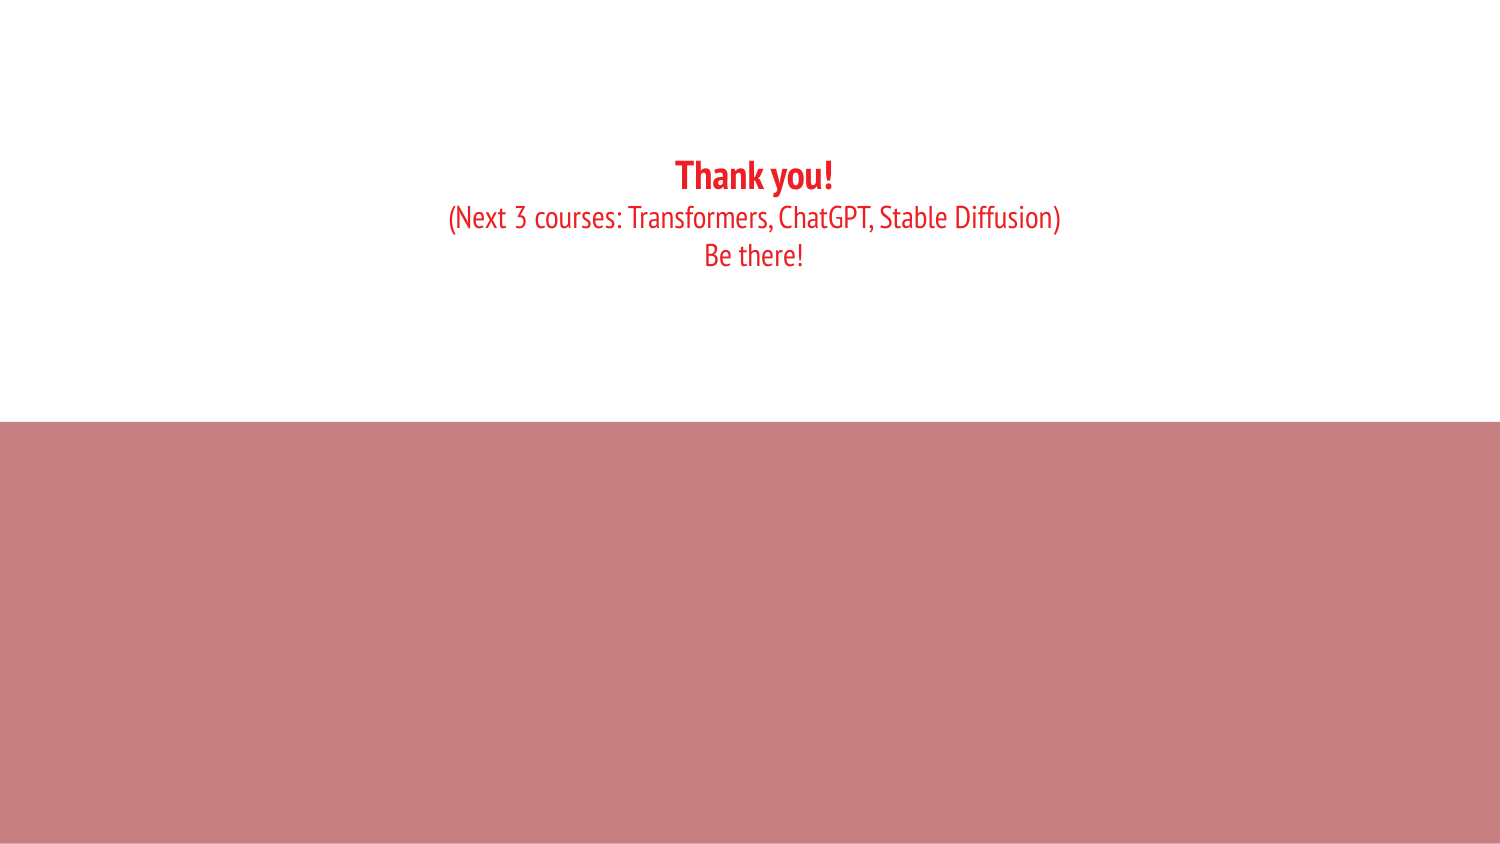

# Thank you!
(Next 3 courses: Transformers, ChatGPT, Stable Diffusion)
Be there!